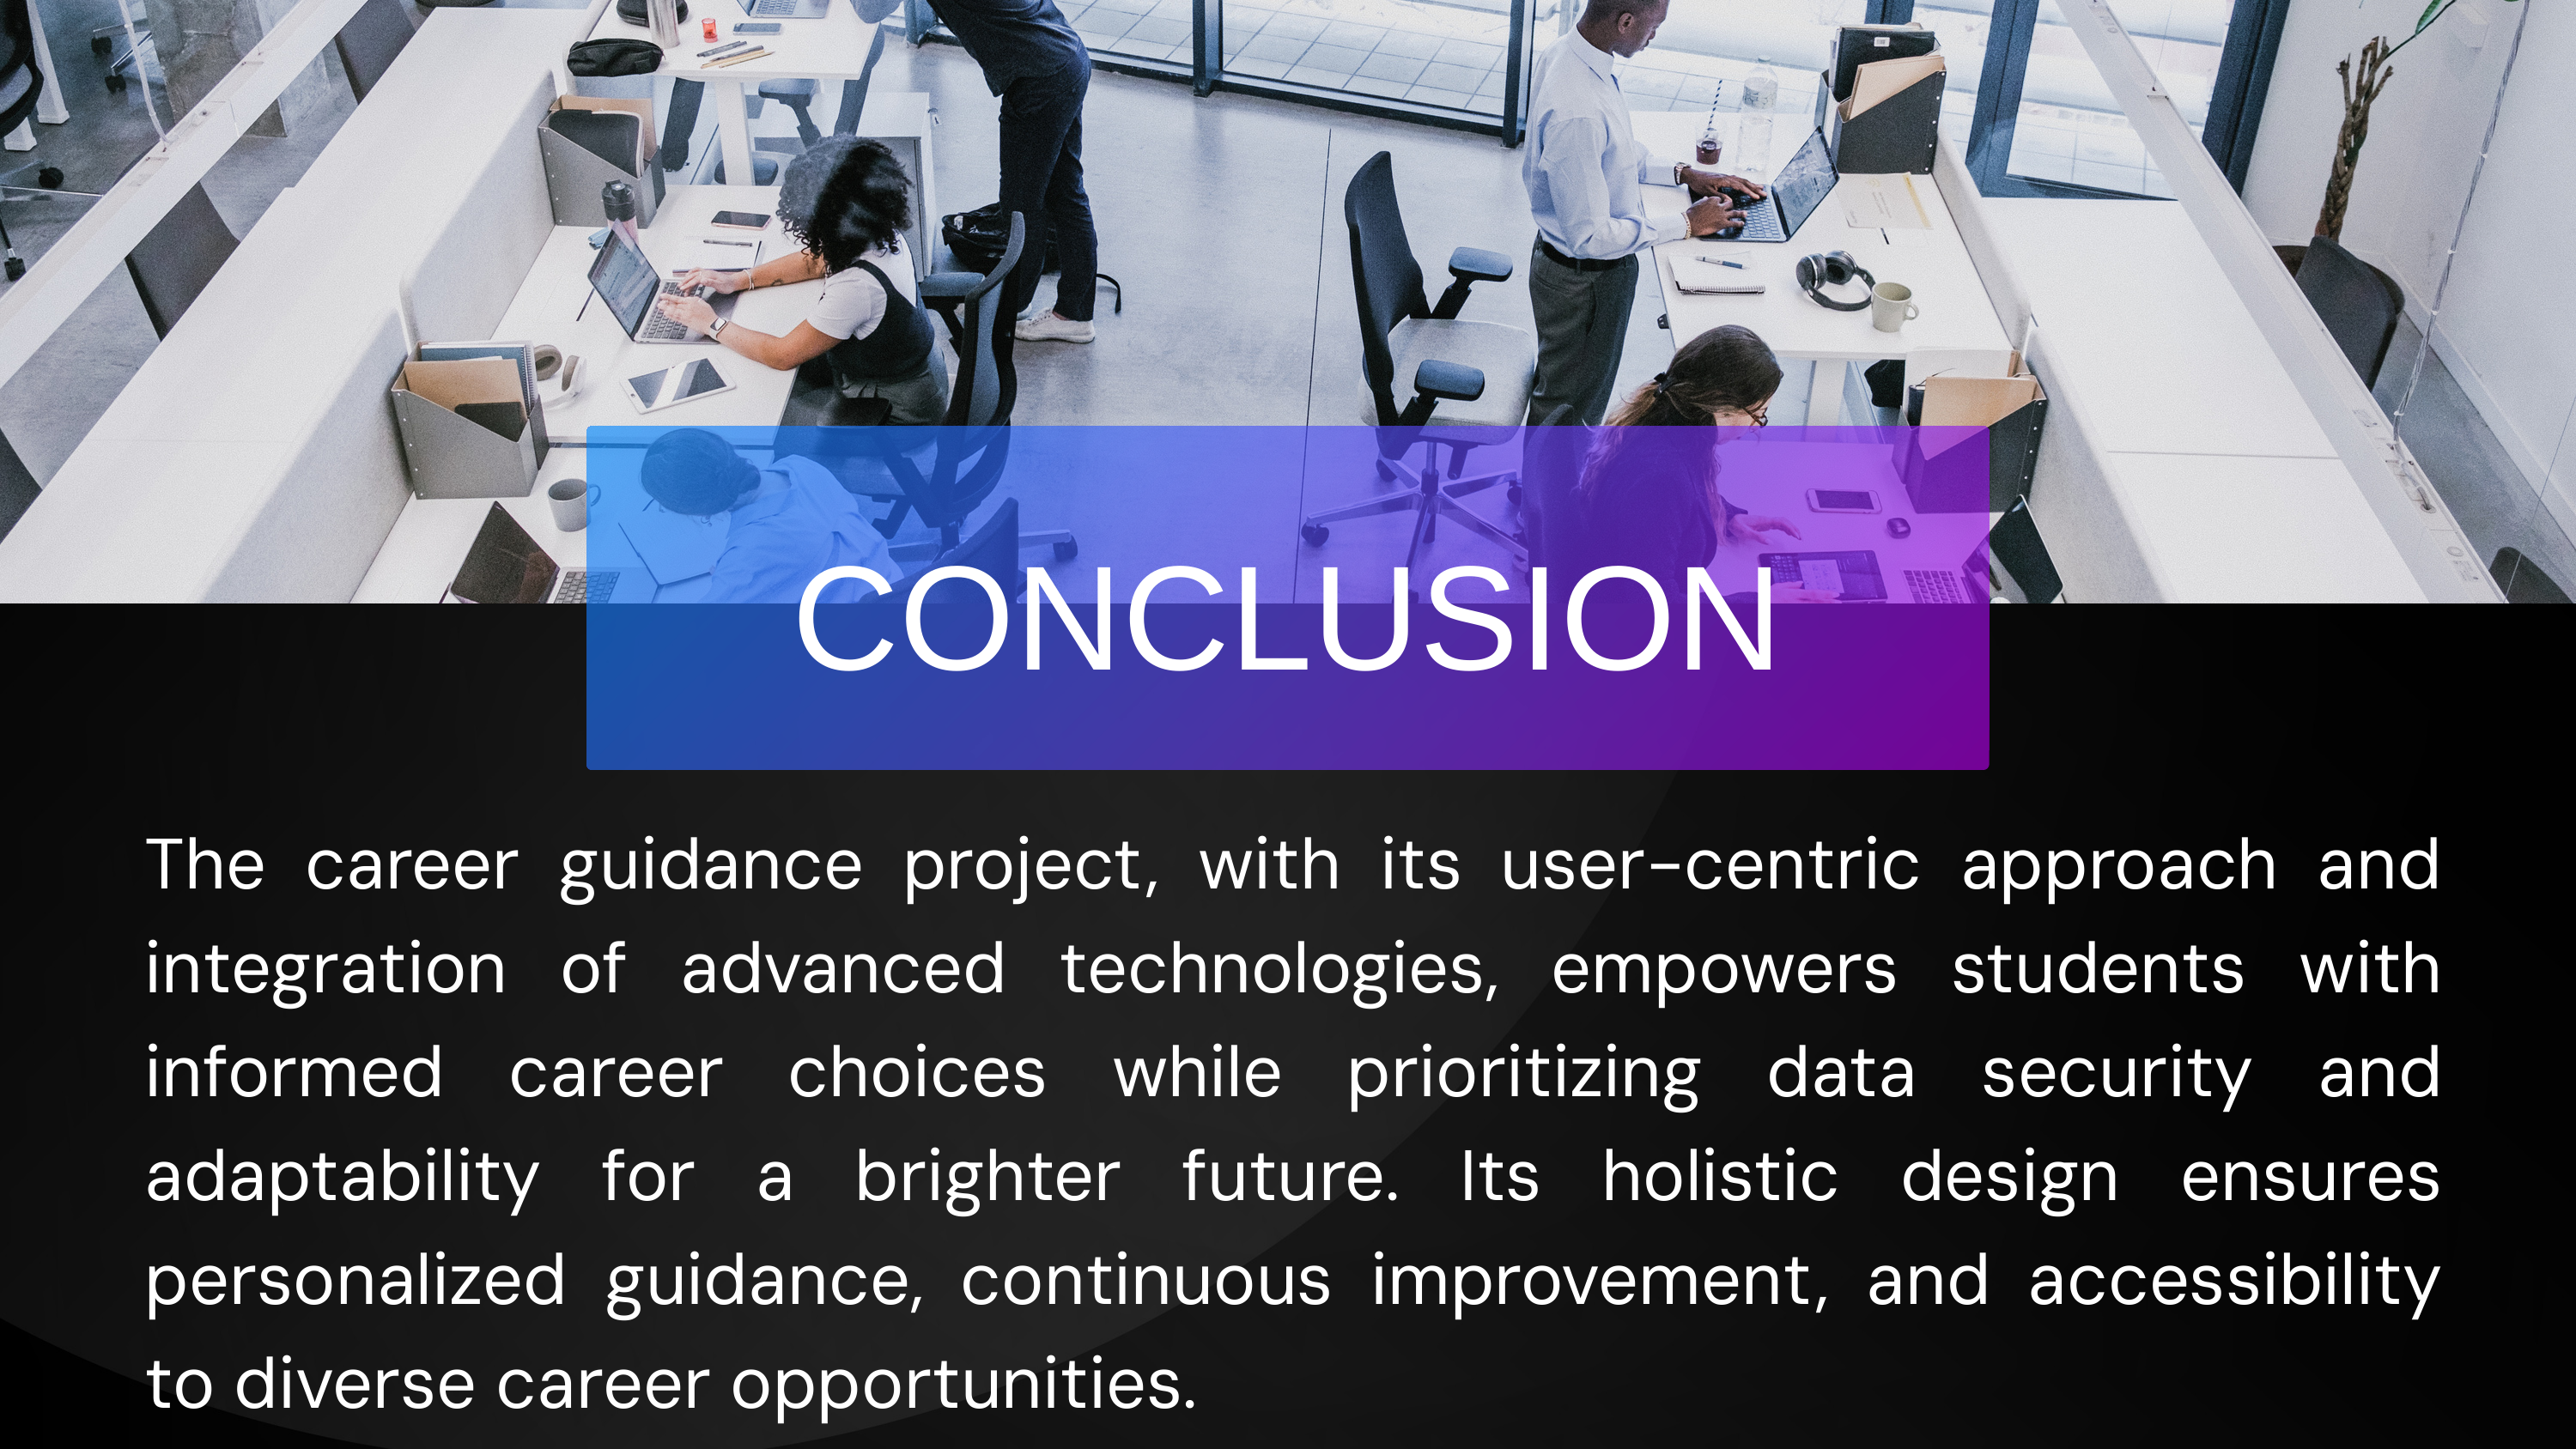

CONCLUSION
The career guidance project, with its user-centric approach and integration of advanced technologies, empowers students with informed career choices while prioritizing data security and adaptability for a brighter future. Its holistic design ensures personalized guidance, continuous improvement, and accessibility to diverse career opportunities.